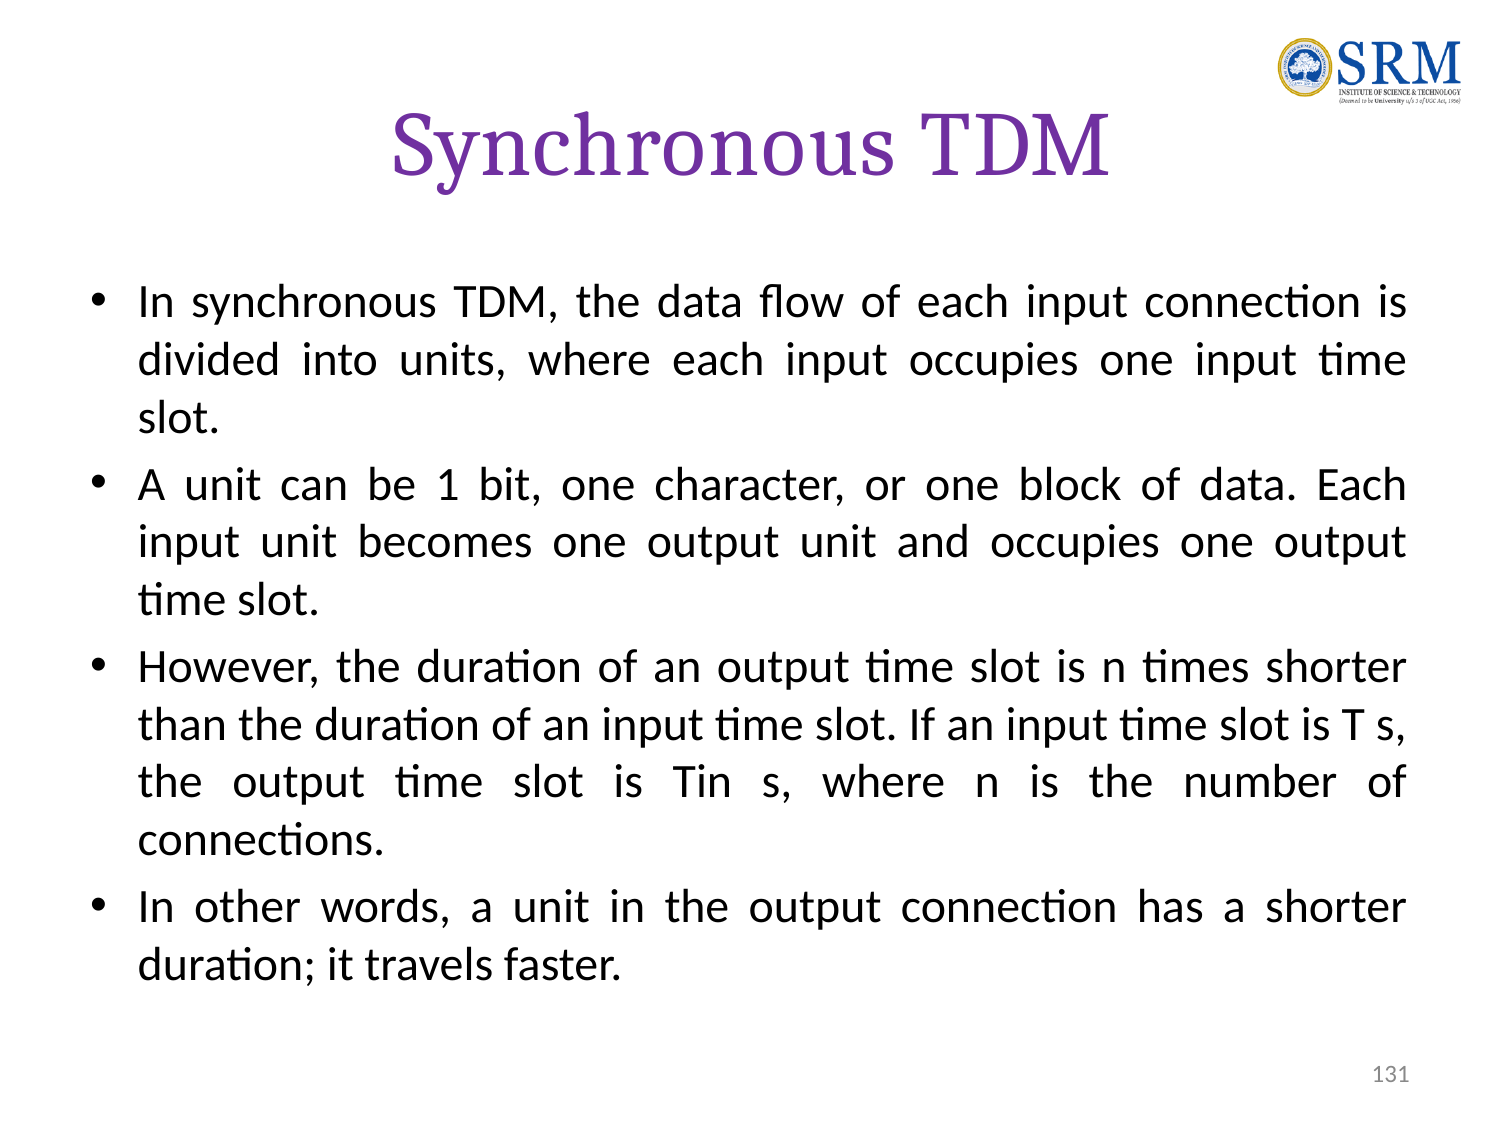

# Synchronous TDM

In synchronous TDM, the data flow of each input connection is divided into units, where each input occupies one input time slot.
A unit can be 1 bit, one character, or one block of data. Each input unit becomes one output unit and occupies one output time slot.
However, the duration of an output time slot is n times shorter than the duration of an input time slot. If an input time slot is T s, the output time slot is Tin s, where n is the number of connections.
In other words, a unit in the output connection has a shorter duration; it travels faster.
131